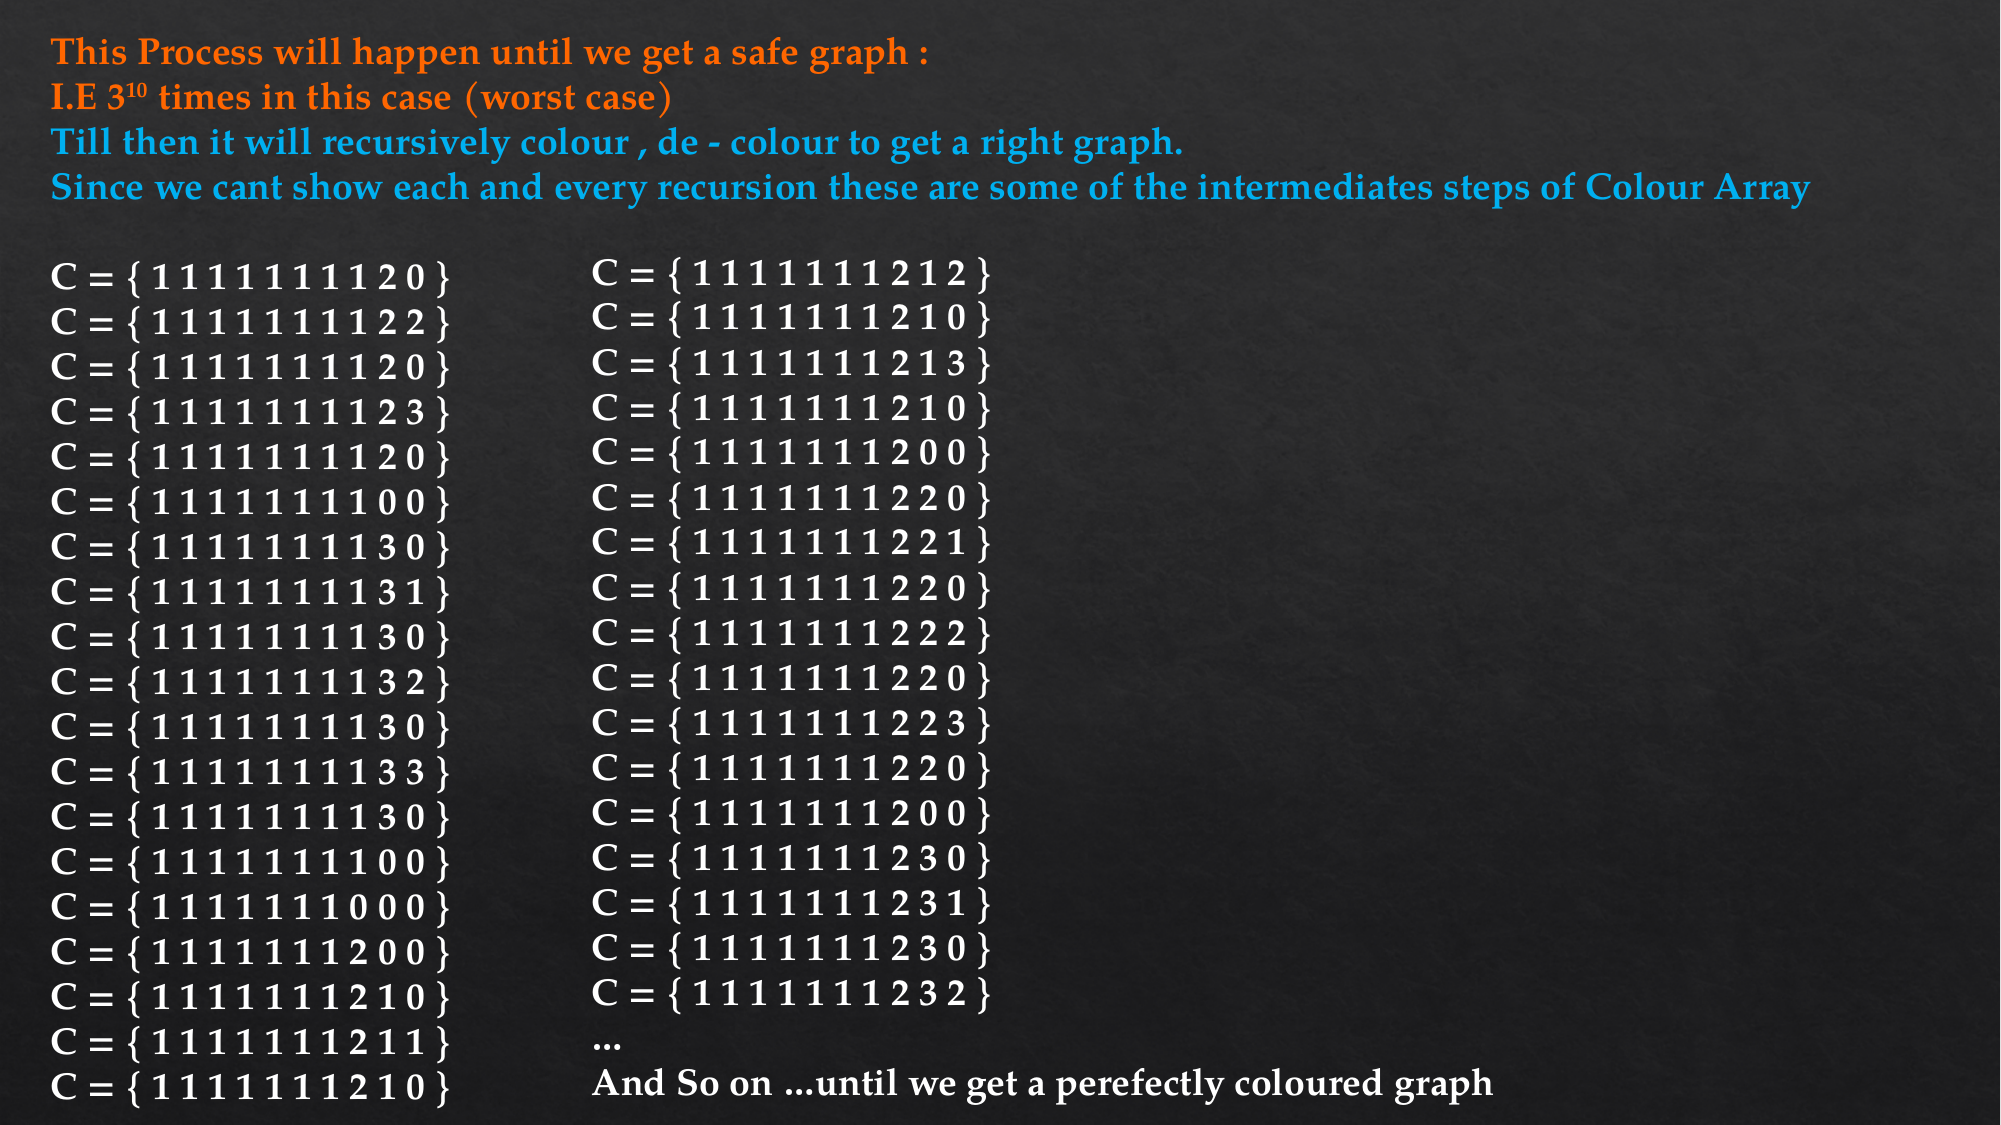

This Process will happen until we get a safe graph :
I.E 310  times in this case (worst case)
Till then it will recursively colour , de - colour to get a right graph.
Since we cant show each and every recursion these are some of the intermediates steps of Colour Array

C = { 1 1 1 1 1 1 1 1 2 0 }
C = { 1 1 1 1 1 1 1 1 2 2 }
C = { 1 1 1 1 1 1 1 1 2 0 }
C = { 1 1 1 1 1 1 1 1 2 3 }
C = { 1 1 1 1 1 1 1 1 2 0 }
C = { 1 1 1 1 1 1 1 1 0 0 }
C = { 1 1 1 1 1 1 1 1 3 0 }
C = { 1 1 1 1 1 1 1 1 3 1 }
C = { 1 1 1 1 1 1 1 1 3 0 }
C = { 1 1 1 1 1 1 1 1 3 2 }
C = { 1 1 1 1 1 1 1 1 3 0 }
C = { 1 1 1 1 1 1 1 1 3 3 }
C = { 1 1 1 1 1 1 1 1 3 0 }
C = { 1 1 1 1 1 1 1 1 0 0 }
C = { 1 1 1 1 1 1 1 0 0 0 }
C = { 1 1 1 1 1 1 1 2 0 0 }
C = { 1 1 1 1 1 1 1 2 1 0 }
C = { 1 1 1 1 1 1 1 2 1 1 }
C = { 1 1 1 1 1 1 1 2 1 0 }
C = { 1 1 1 1 1 1 1 2 1 2 }
C = { 1 1 1 1 1 1 1 2 1 0 }
C = { 1 1 1 1 1 1 1 2 1 3 }
C = { 1 1 1 1 1 1 1 2 1 0 }
C = { 1 1 1 1 1 1 1 2 0 0 }
C = { 1 1 1 1 1 1 1 2 2 0 }
C = { 1 1 1 1 1 1 1 2 2 1 }
C = { 1 1 1 1 1 1 1 2 2 0 }
C = { 1 1 1 1 1 1 1 2 2 2 }
C = { 1 1 1 1 1 1 1 2 2 0 }
C = { 1 1 1 1 1 1 1 2 2 3 }
C = { 1 1 1 1 1 1 1 2 2 0 }
C = { 1 1 1 1 1 1 1 2 0 0 }
C = { 1 1 1 1 1 1 1 2 3 0 }
C = { 1 1 1 1 1 1 1 2 3 1 }
C = { 1 1 1 1 1 1 1 2 3 0 }
C = { 1 1 1 1 1 1 1 2 3 2 }
…
And So on …until we get a perefectly coloured graph